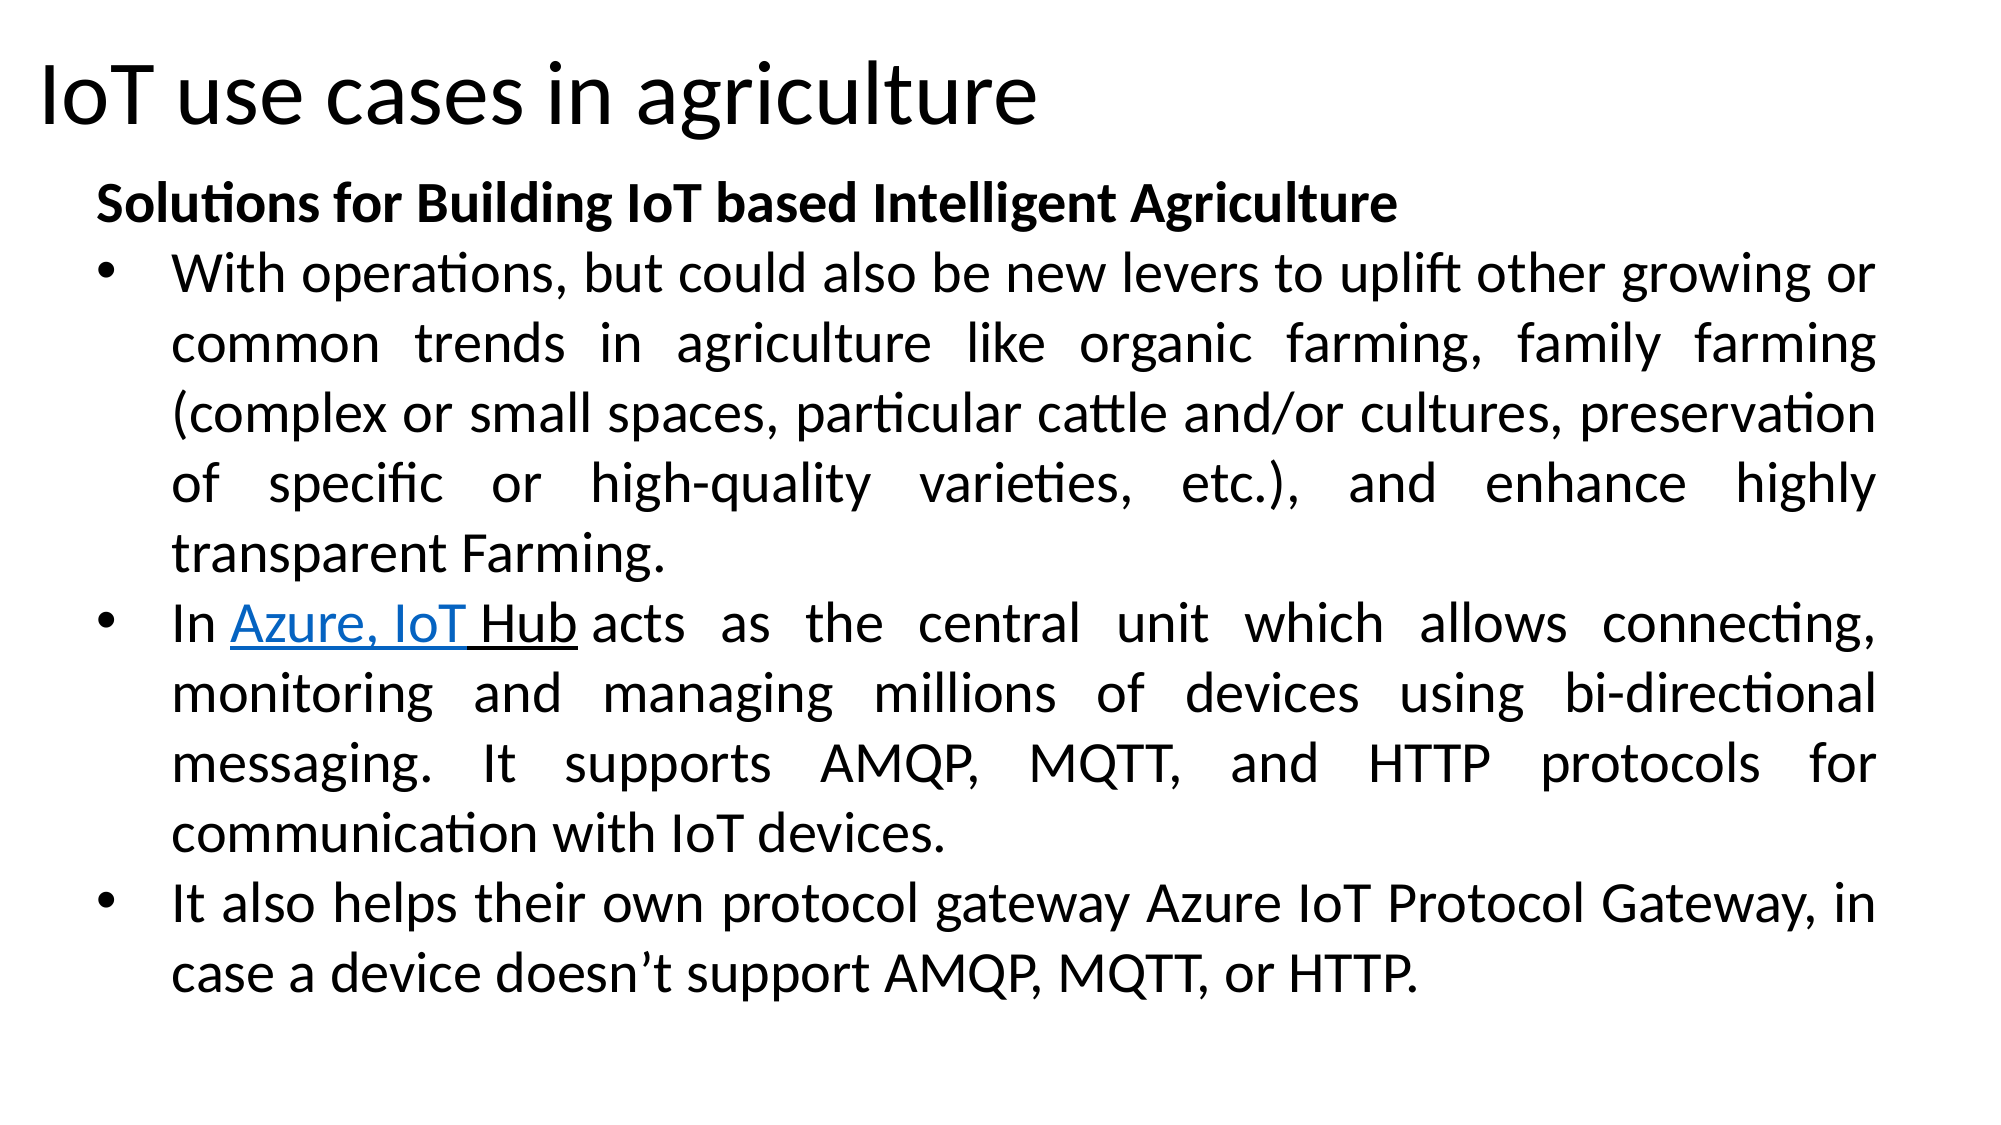

# IoT use cases in agriculture
Solutions for Building IoT based Intelligent Agriculture
With operations, but could also be new levers to uplift other growing or common trends in agriculture like organic farming, family farming (complex or small spaces, particular cattle and/or cultures, preservation of specific or high-quality varieties, etc.), and enhance highly transparent Farming.
In Azure, IoT Hub acts as the central unit which allows connecting, monitoring and managing millions of devices using bi-directional messaging. It supports AMQP, MQTT, and HTTP protocols for communication with IoT devices.
It also helps their own protocol gateway Azure IoT Protocol Gateway, in case a device doesn’t support AMQP, MQTT, or HTTP.